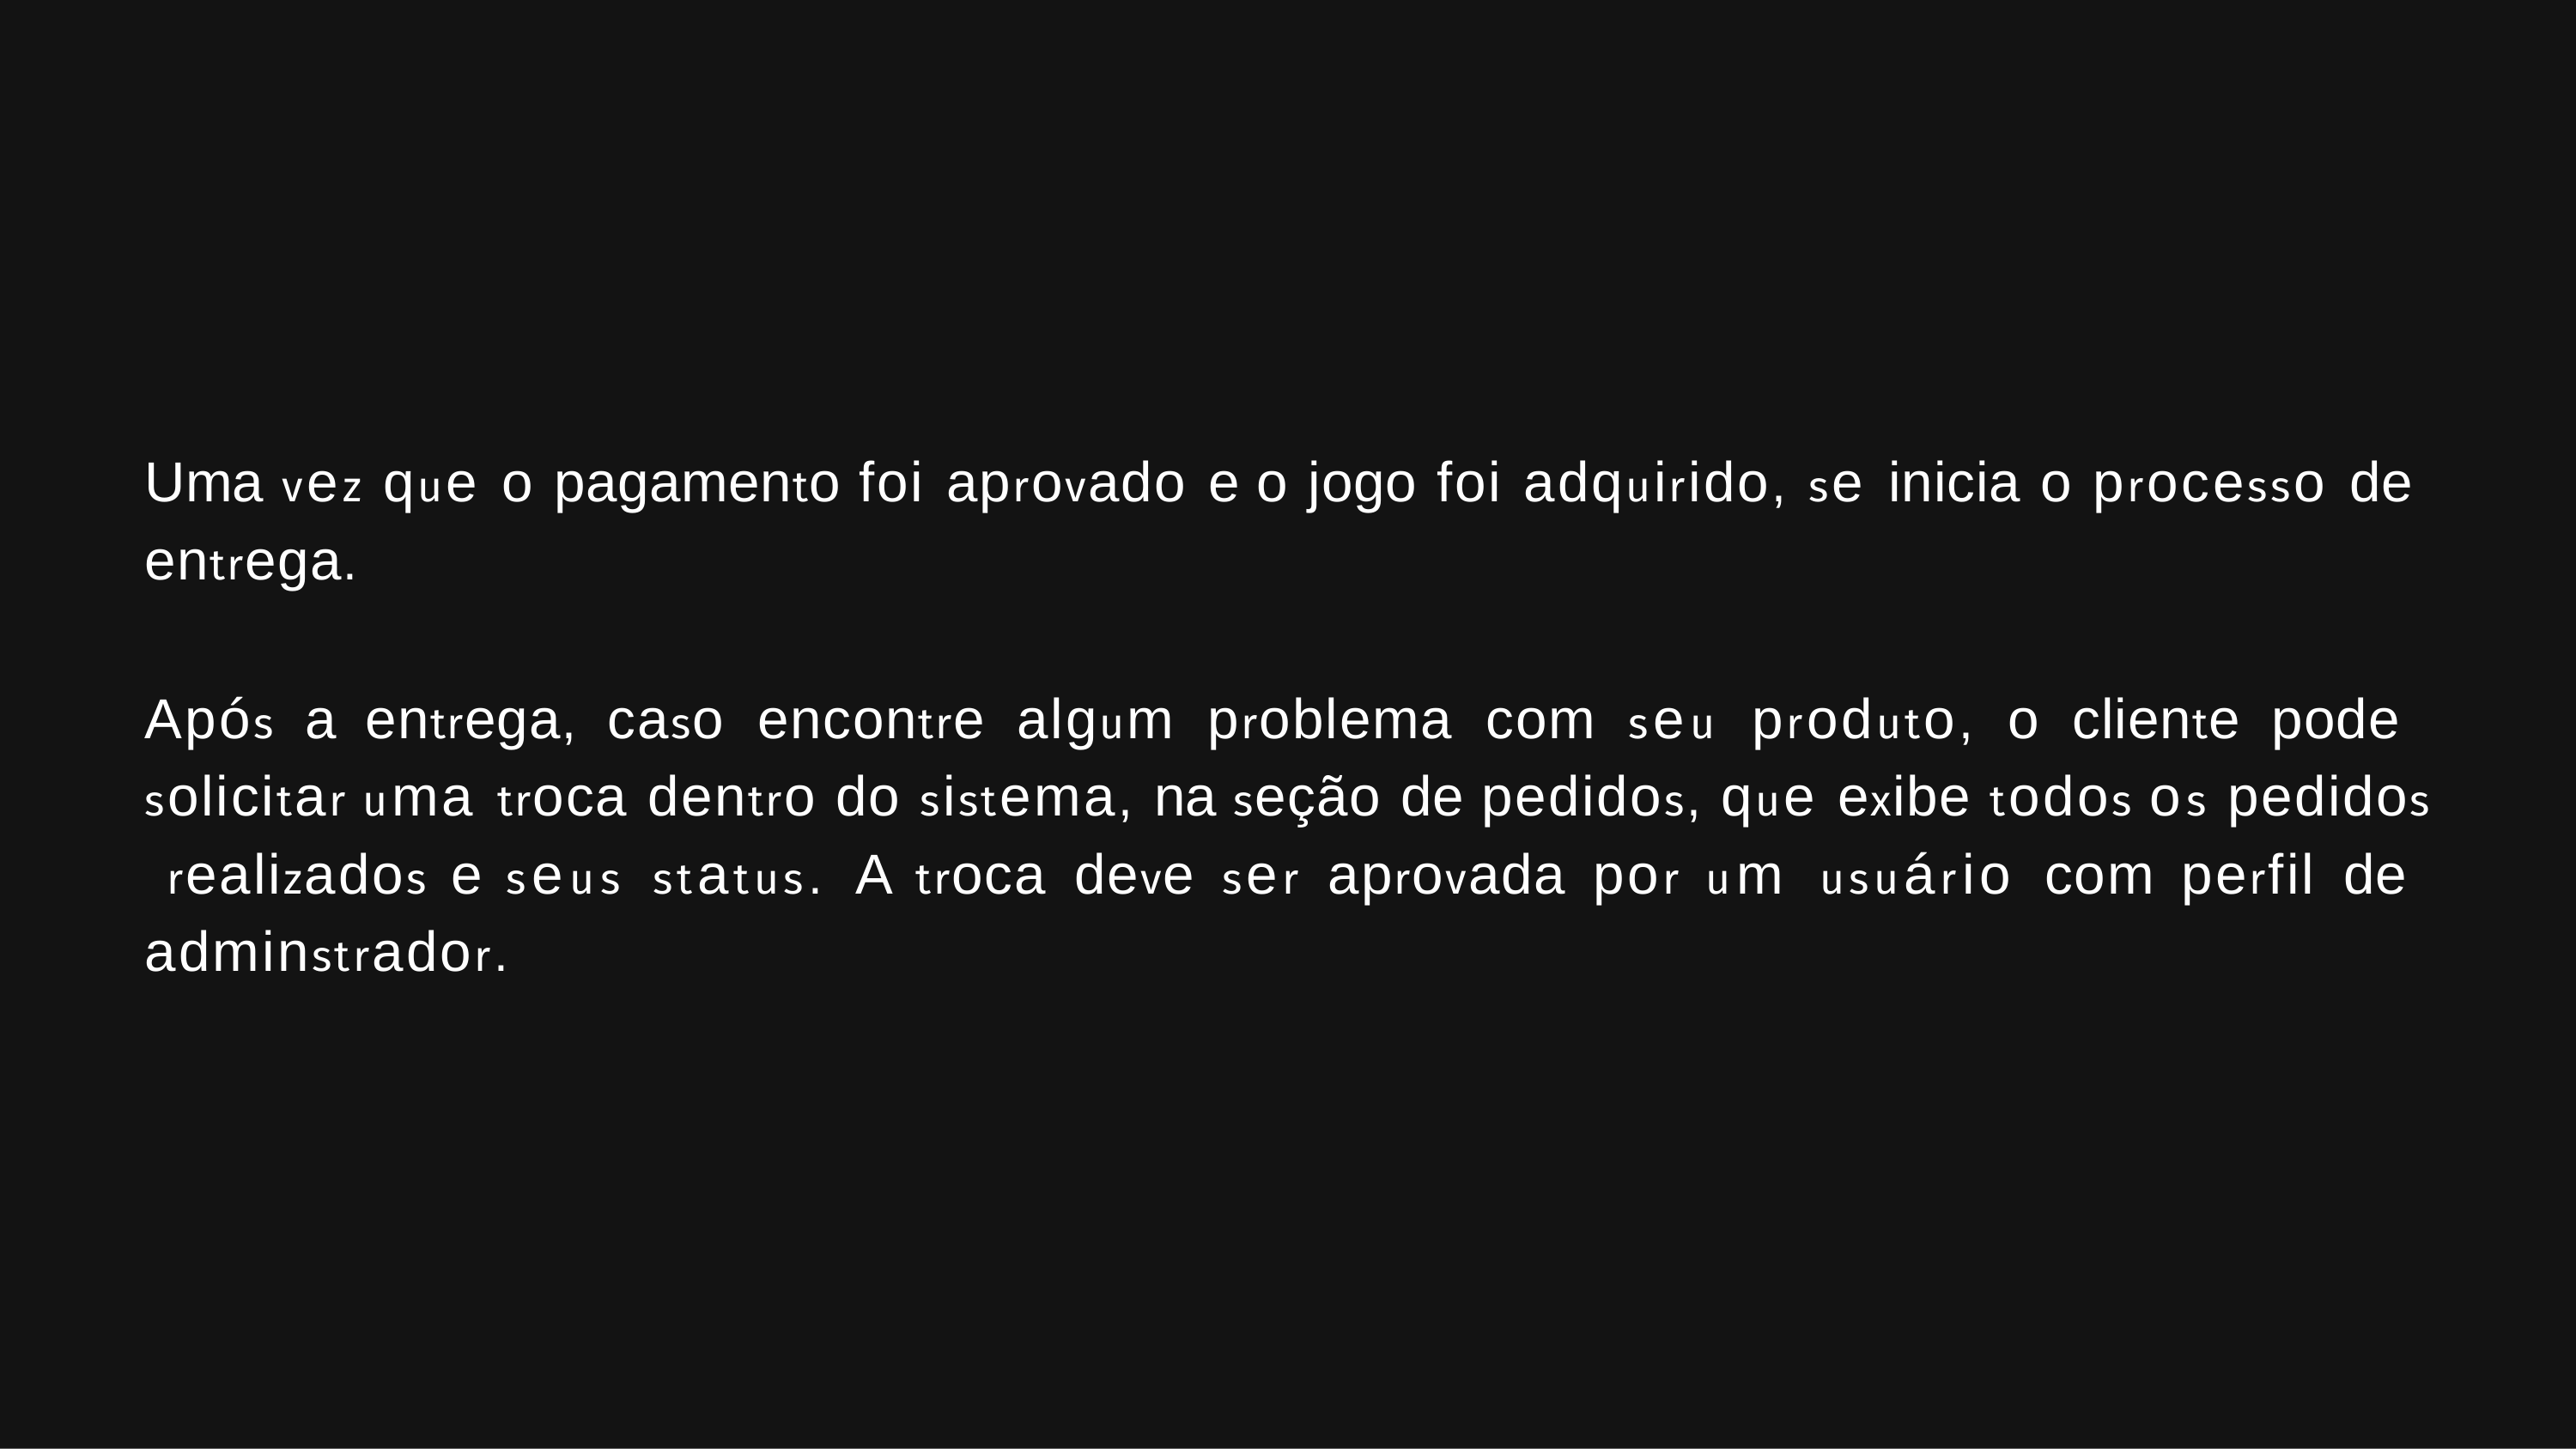

Uma vez que o pagamento foi aprovado e o jogo foi adquirido, se inicia o processo de  entrega.

Após a entrega, caso encontre algum problema com seu produto, o cliente pode  solicitar uma troca dentro do sistema, na seção de pedidos, que exibe todos os pedidos  realizados e seus status. A troca deve ser aprovada por um usuário com perfil de  adminstrador.